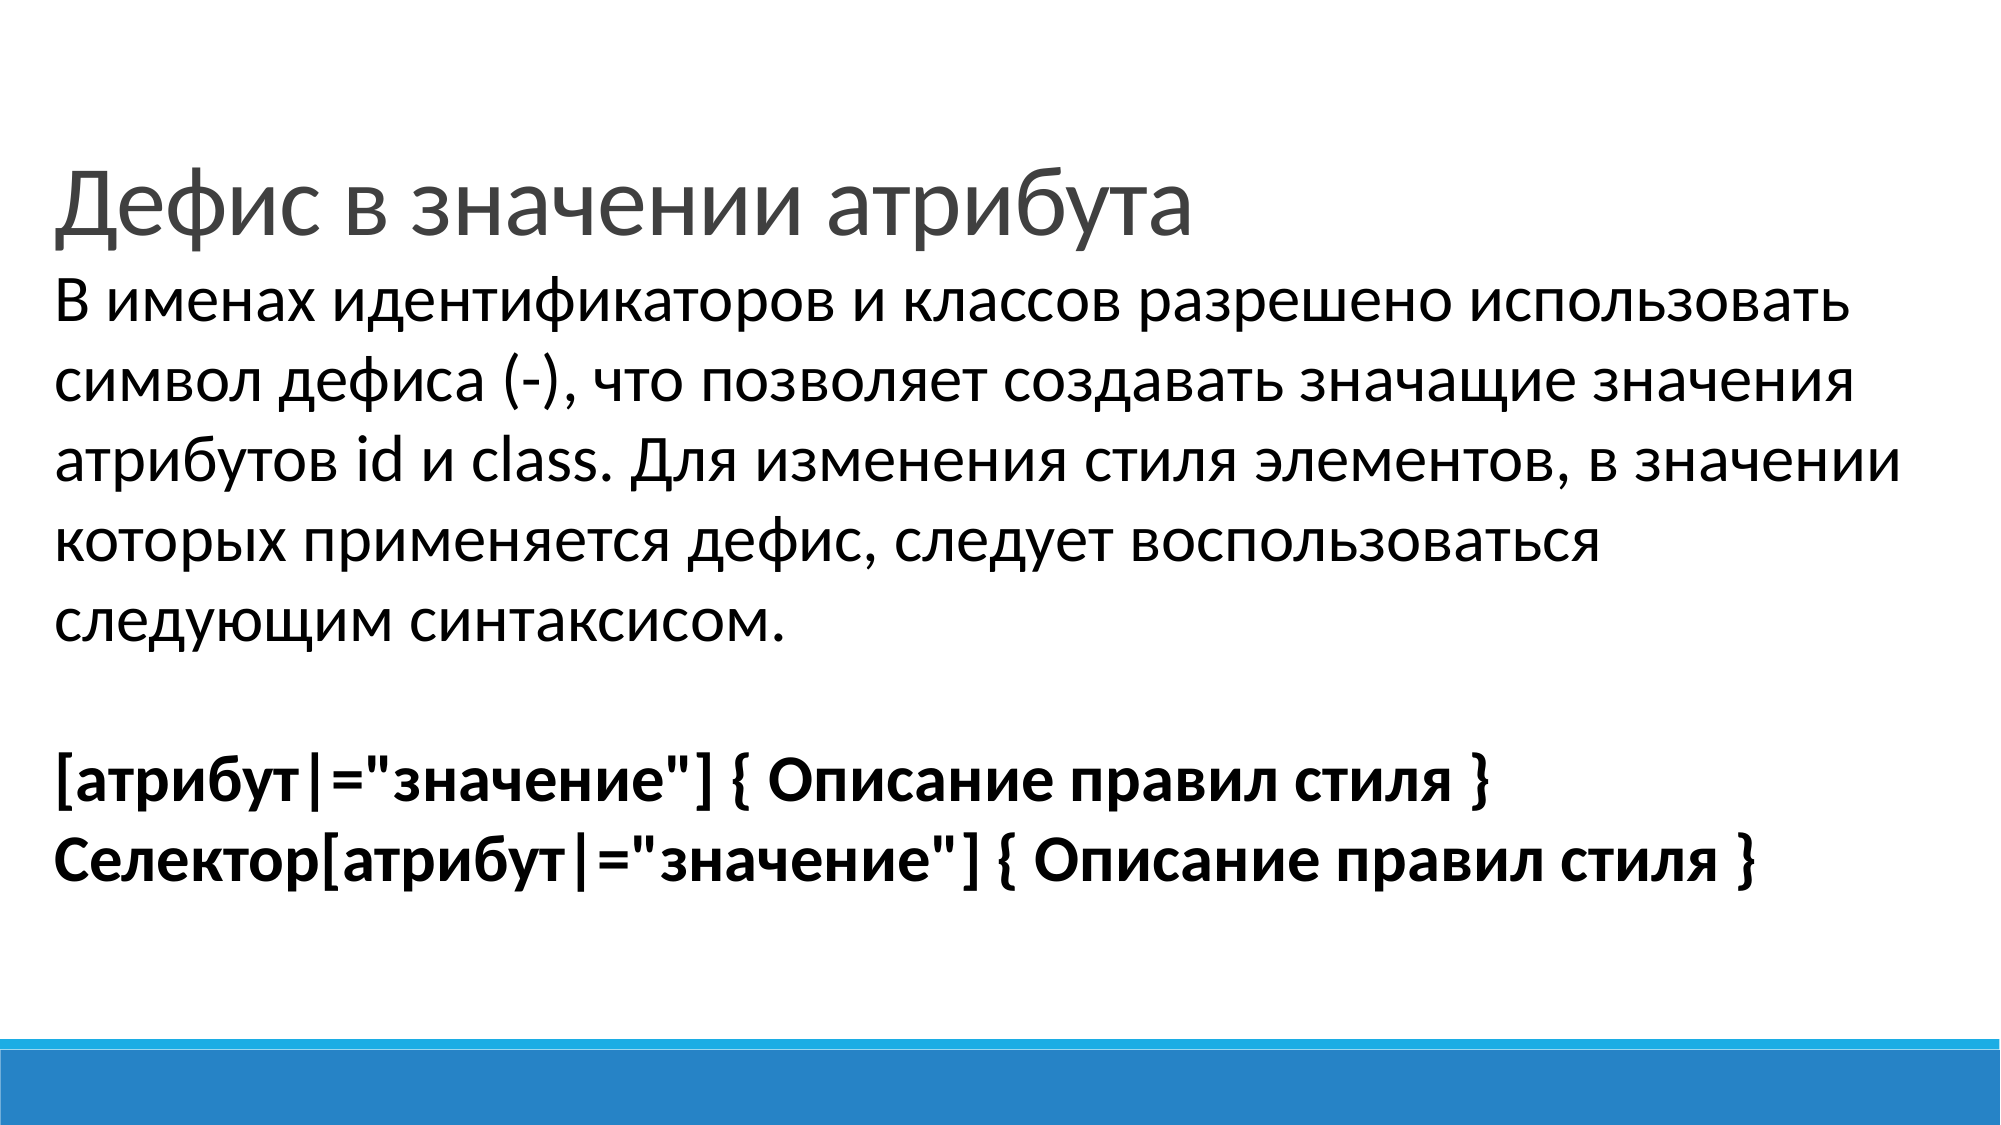

Дефис в значении атрибута
В именах идентификаторов и классов разрешено использовать символ дефиса (-), что позволяет создавать значащие значения атрибутов id и class. Для изменения стиля элементов, в значении которых применяется дефис, следует воспользоваться следующим синтаксисом.

[атрибут|="значение"] { Описание правил стиля } 
Селектор[атрибут|="значение"] { Описание правил стиля }